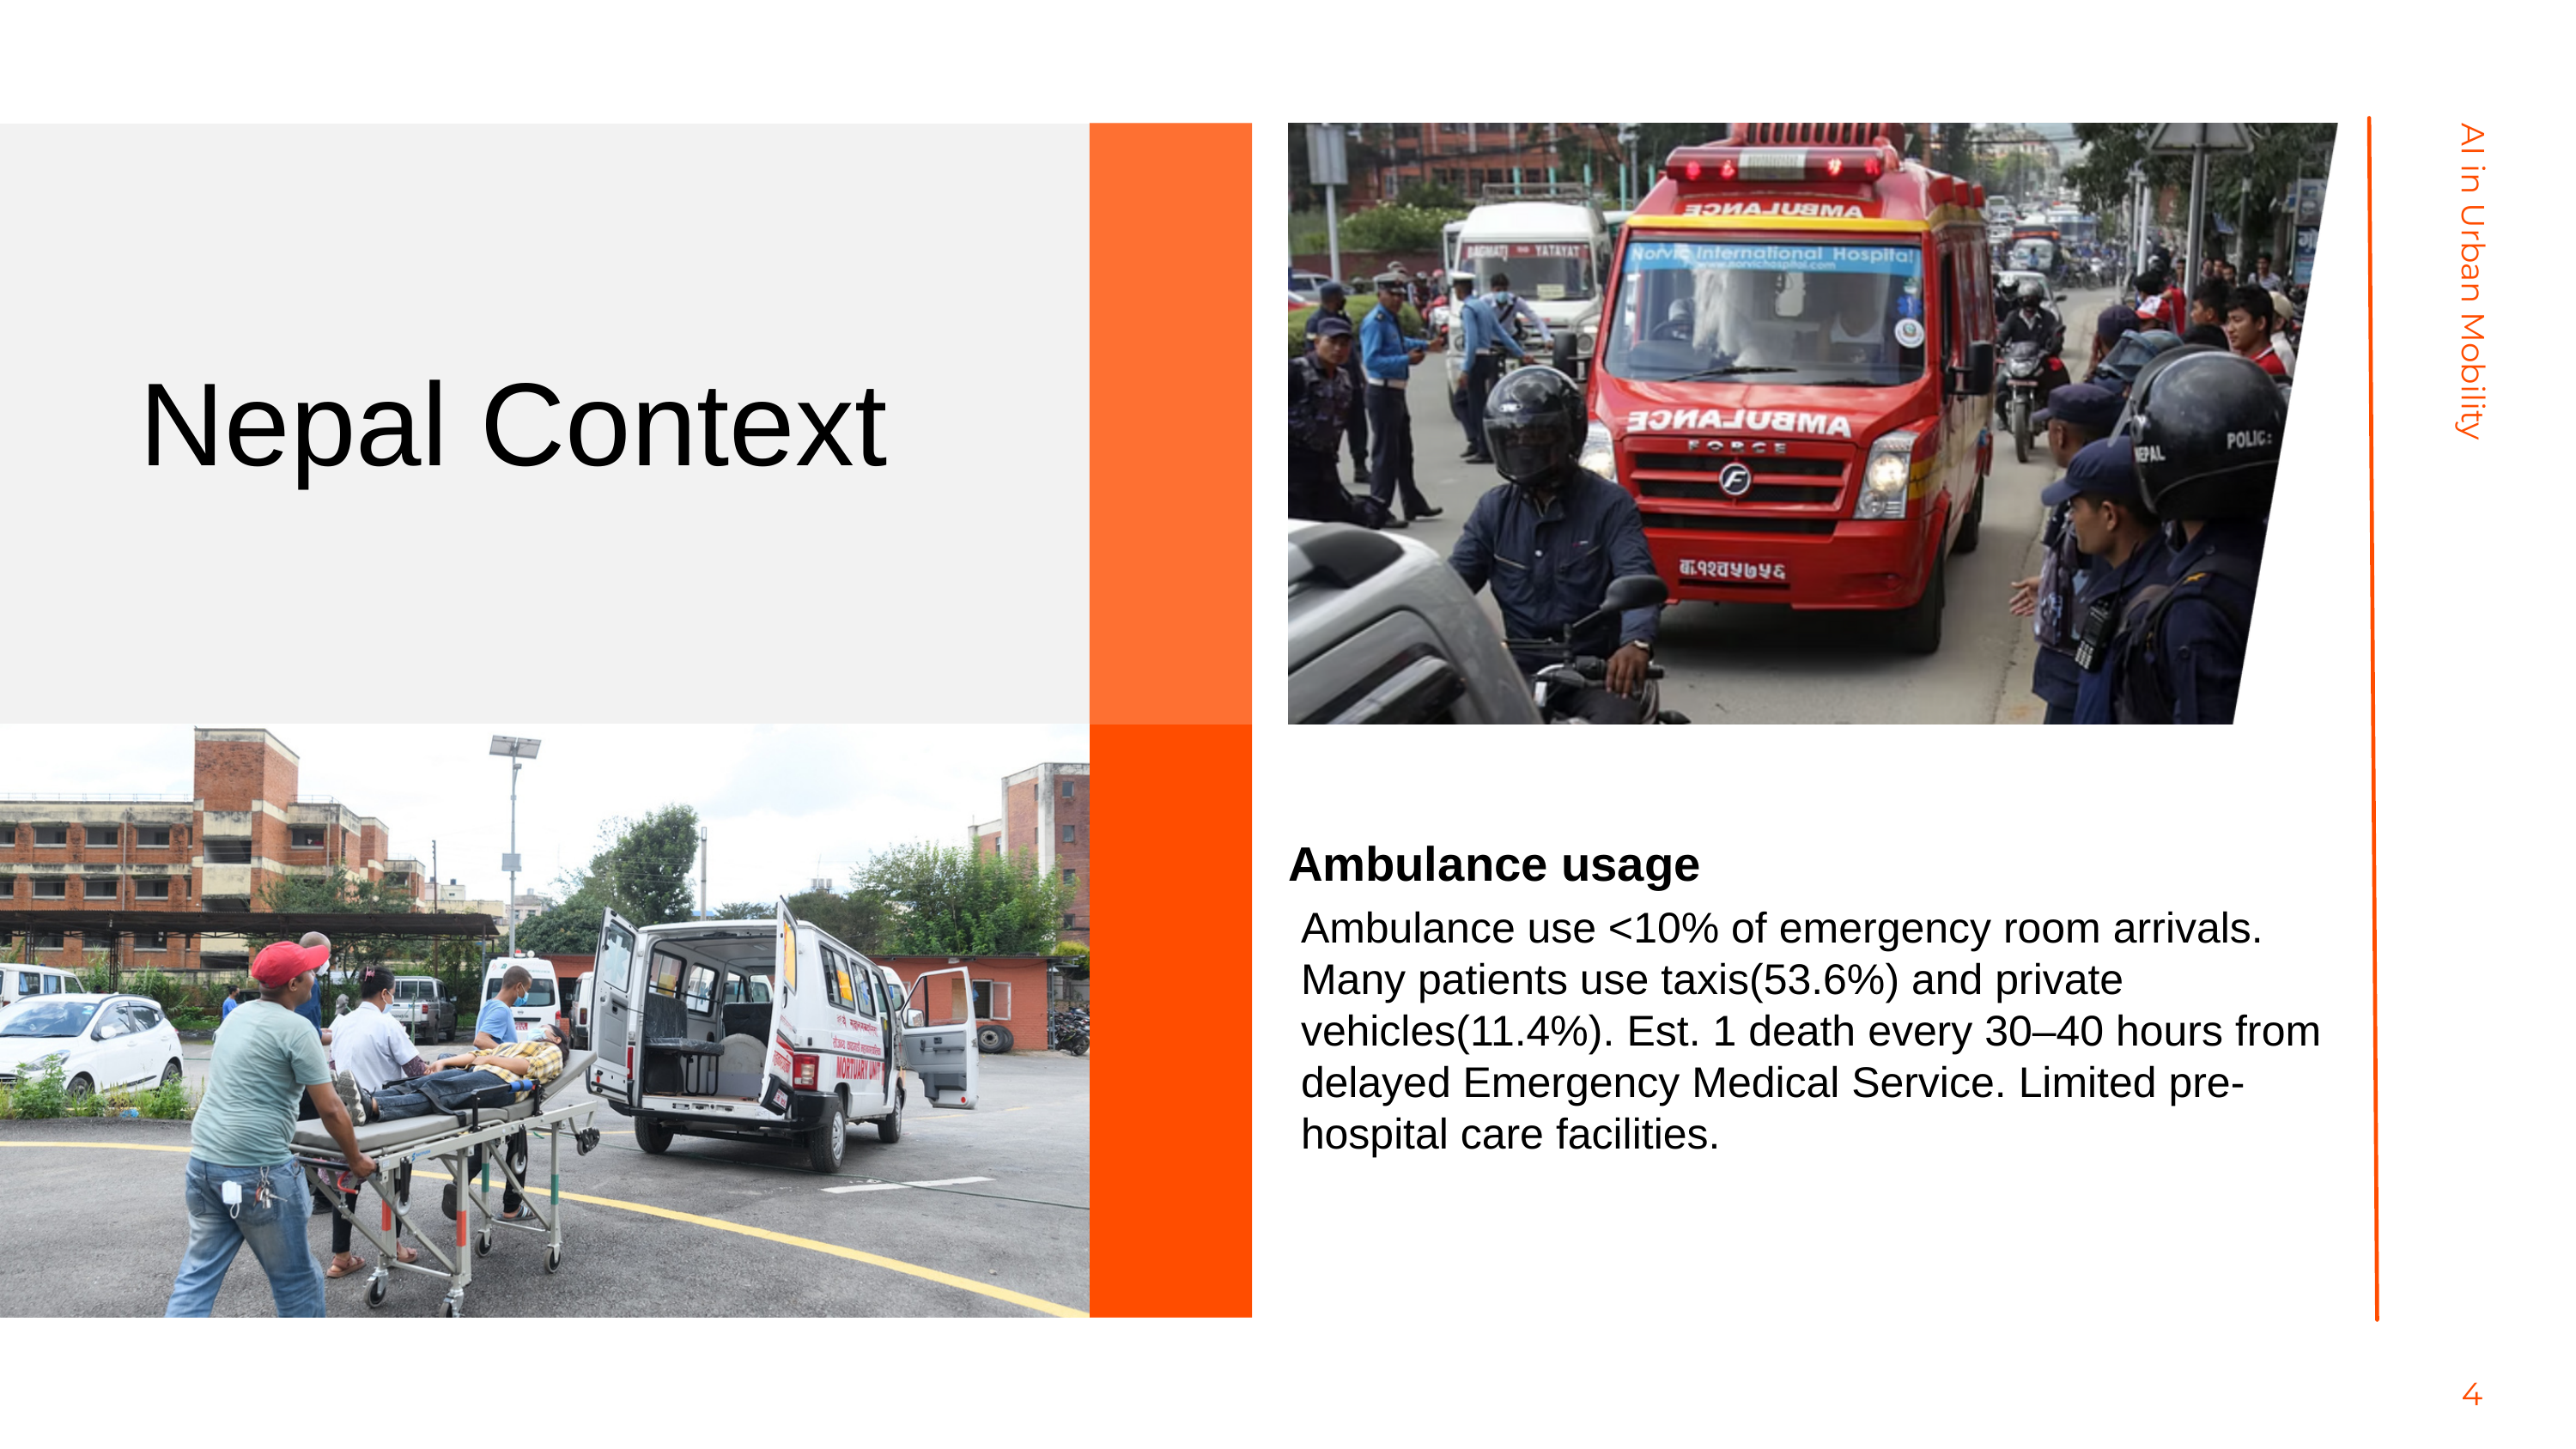

Nepal Context

AI in Urban Mobility

Ambulance usage
Ambulance use <10% of emergency room arrivals. Many patients use taxis(53.6%) and private vehicles(11.4%). Est. 1 death every 30–40 hours from delayed Emergency Medical Service. Limited pre-hospital care facilities.

4